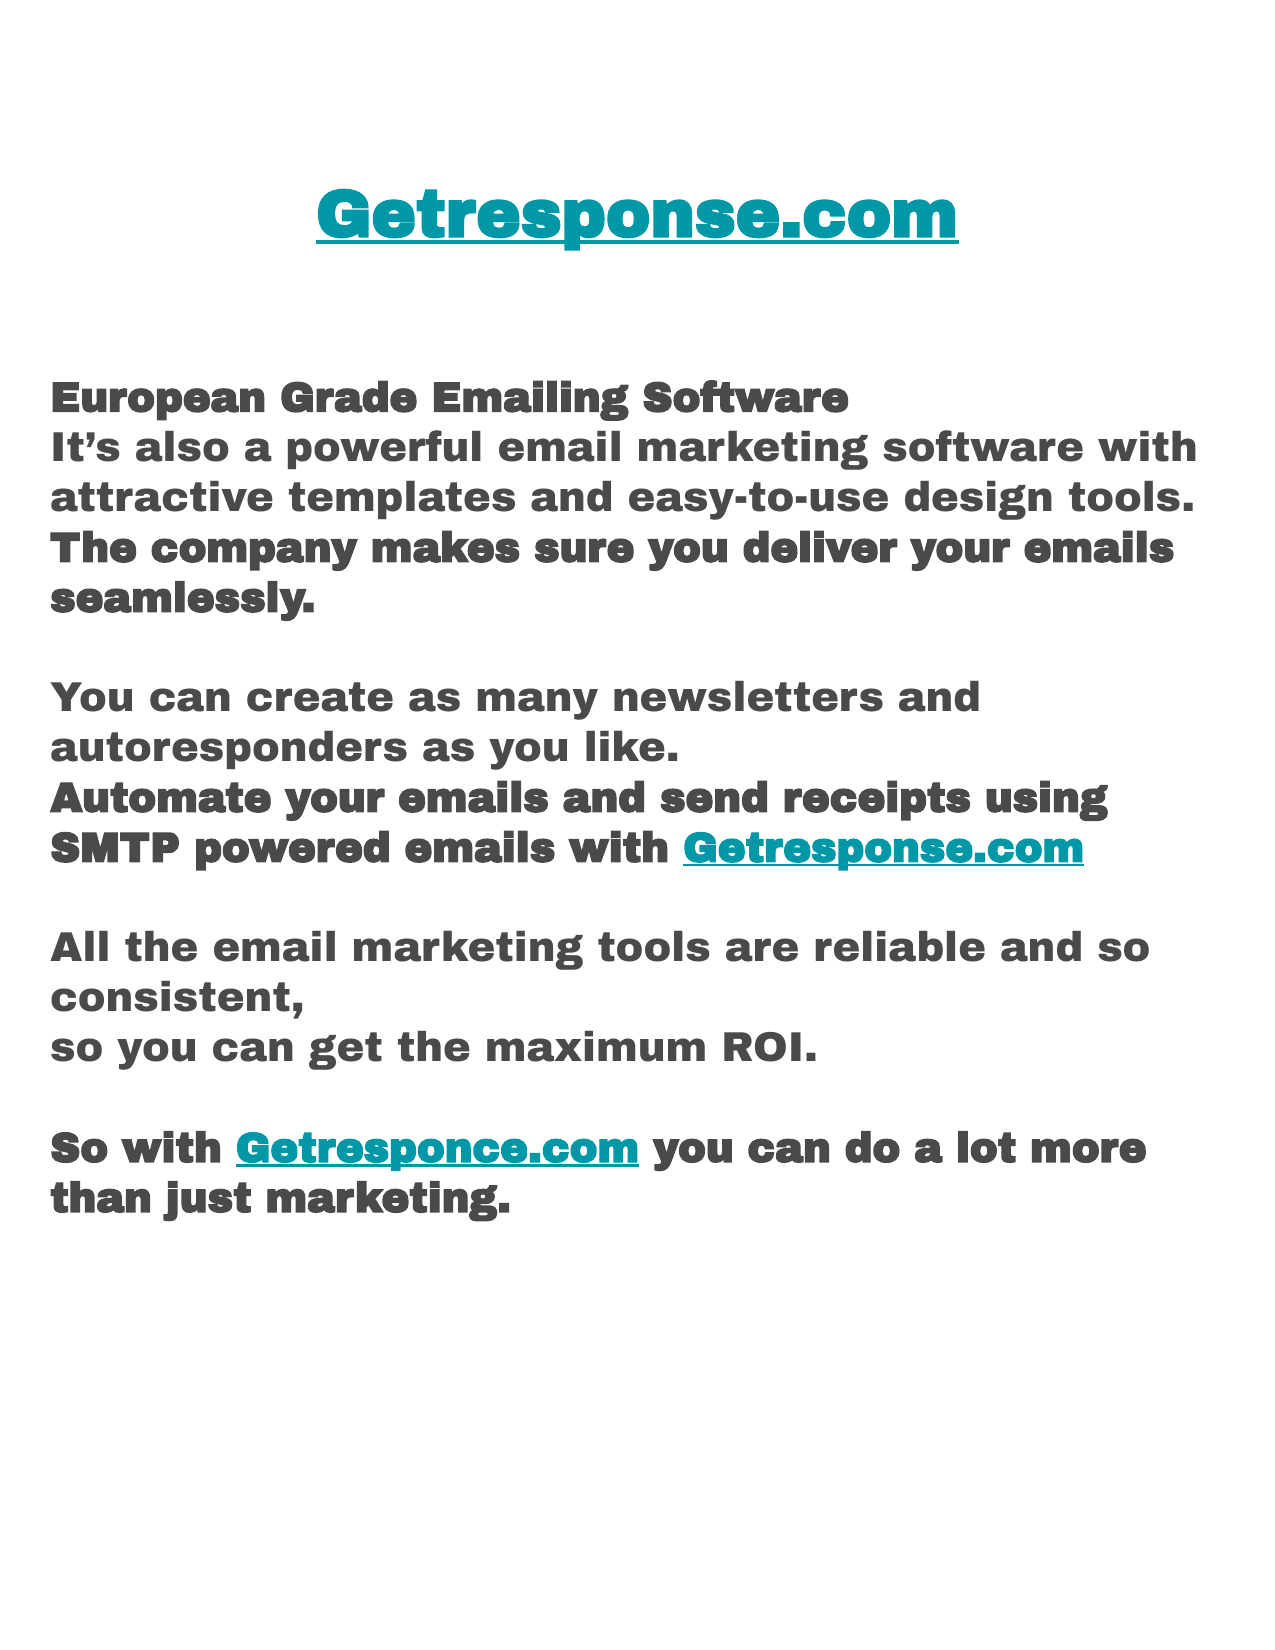

Getresponse.com
European Grade Emailing Software
It’s also a powerful email marketing software with
attractive templates and easy-to-use design tools.
The company makes sure you deliver your emails seamlessly.

You can create as many newsletters and autoresponders as you like.
Automate your emails and send receipts using SMTP powered emails with Getresponse.com
All the email marketing tools are reliable and so consistent,
so you can get the maximum ROI.
So with Getresponce.com you can do a lot more than just marketing.